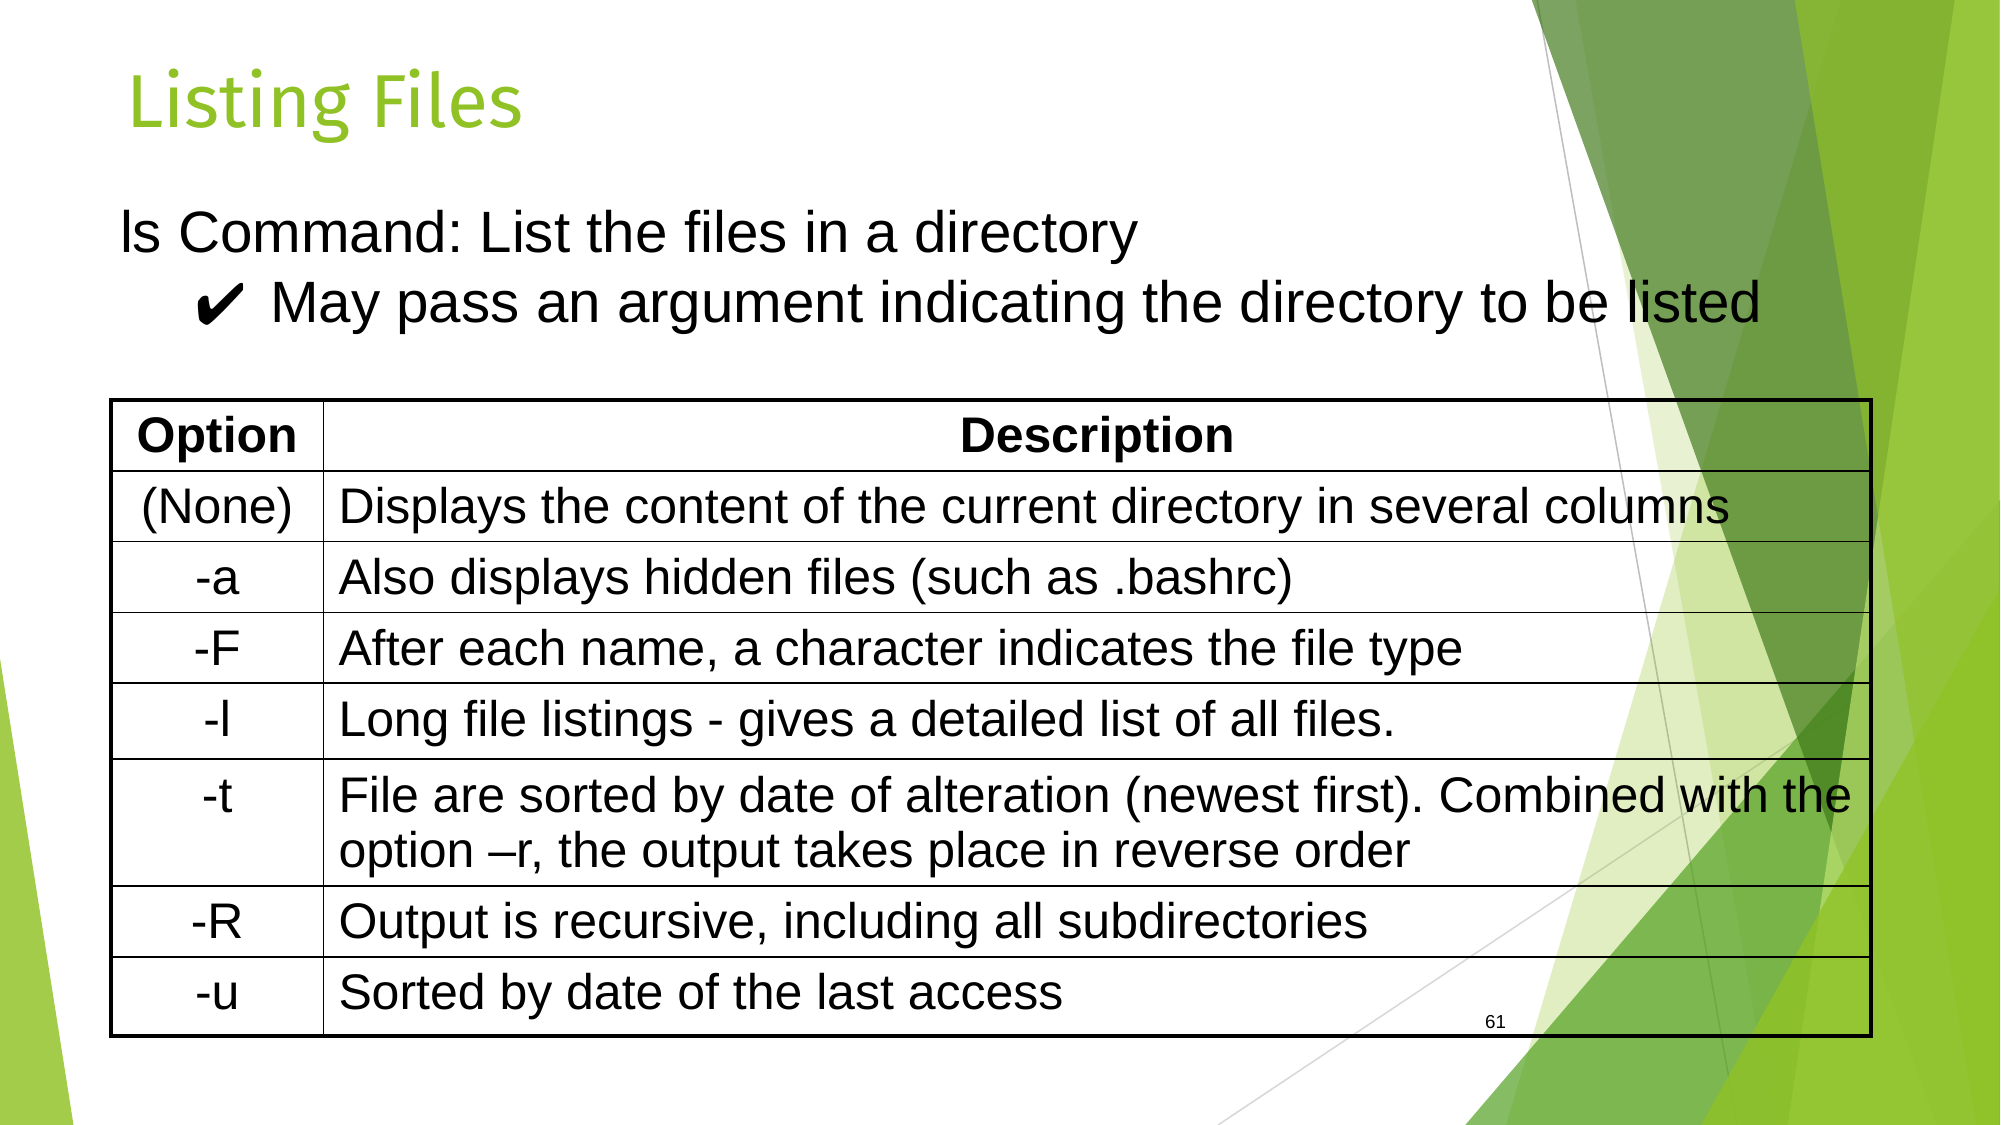

Listing Files
ls Command: List the files in a directory
May pass an argument indicating the directory to be listed

| Option | Description |
| --- | --- |
| (None) | Displays the content of the current directory in several columns |
| -a | Also displays hidden files (such as .bashrc) |
| -F | After each name, a character indicates the file type |
| -l | Long file listings - gives a detailed list of all files. |
| -t | File are sorted by date of alteration (newest first). Combined with the option –r, the output takes place in reverse order |
| -R | Output is recursive, including all subdirectories |
| -u | Sorted by date of the last access |
61